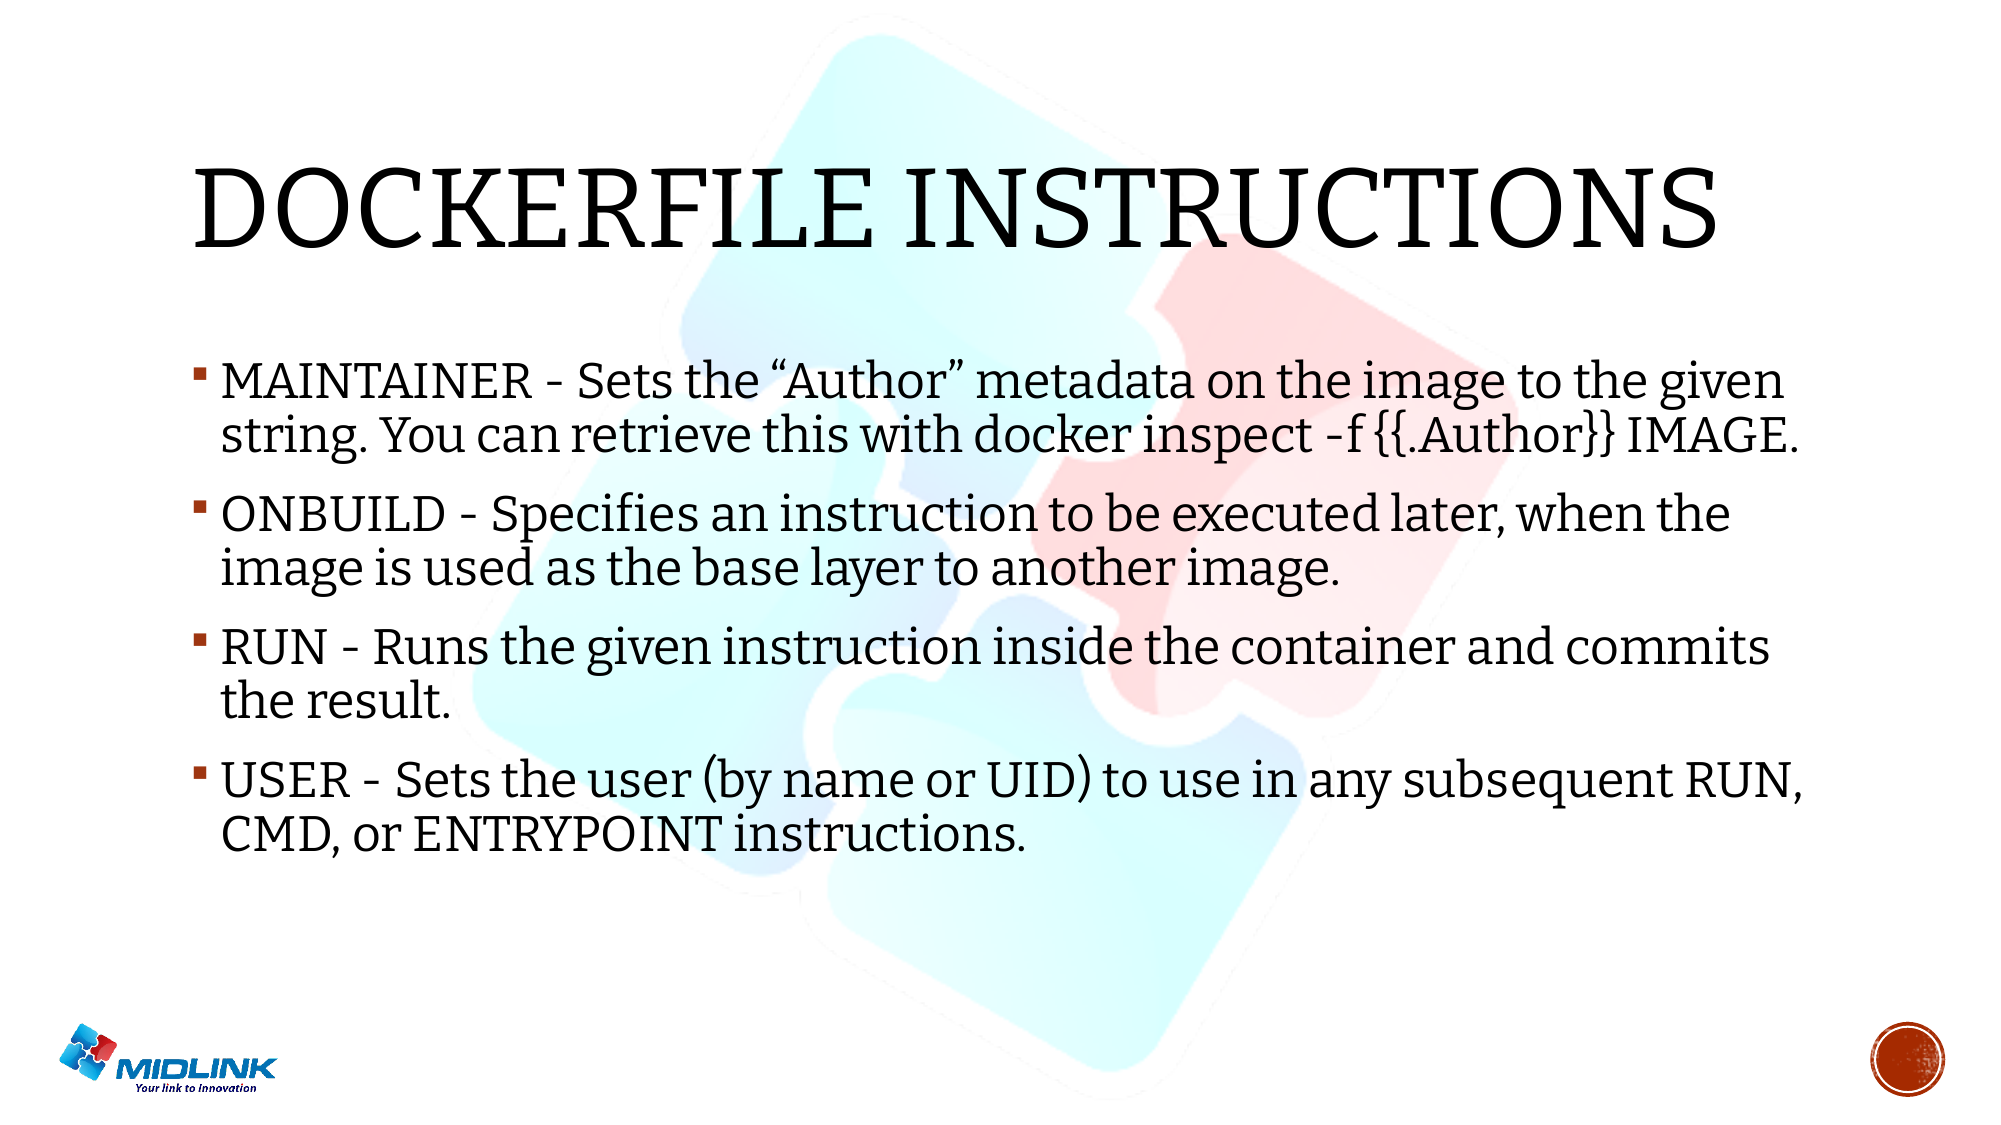

# Dockerfile instructions
MAINTAINER - Sets the “Author” metadata on the image to the given string. You can retrieve this with docker inspect -f {{.Author}} IMAGE.
ONBUILD - Specifies an instruction to be executed later, when the image is used as the base layer to another image.
RUN - Runs the given instruction inside the container and commits the result.
USER - Sets the user (by name or UID) to use in any subsequent RUN, CMD, or ENTRYPOINT instructions.